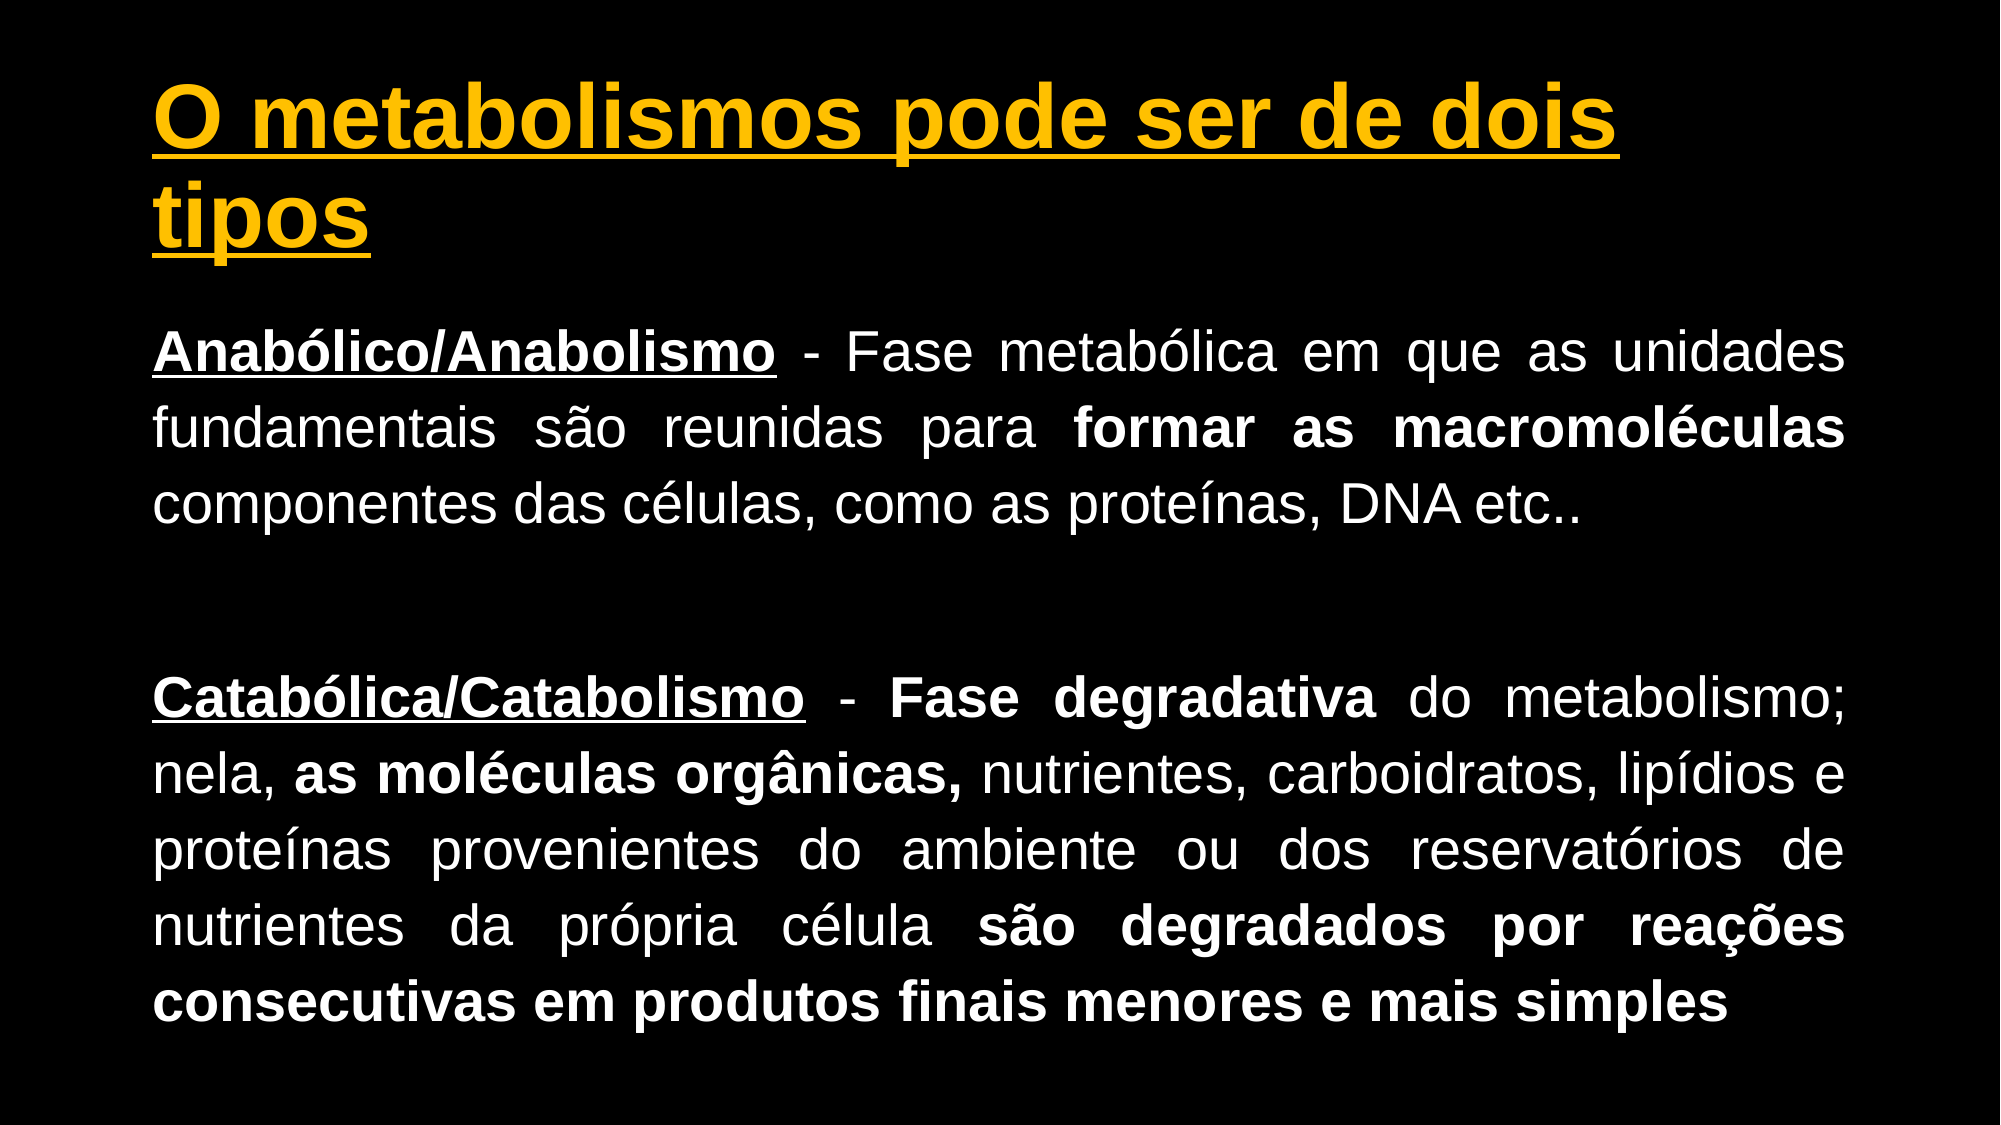

# O metabolismos pode ser de dois tipos
Anabólico/Anabolismo - Fase metabólica em que as unidades fundamentais são reunidas para formar as macromoléculas componentes das células, como as proteínas, DNA etc..

Catabólica/Catabolismo - Fase degradativa do metabolismo; nela, as moléculas orgânicas, nutrientes, carboidratos, lipídios e proteínas provenientes do ambiente ou dos reservatórios de nutrientes da própria célula são degradados por reações consecutivas em produtos finais menores e mais simples